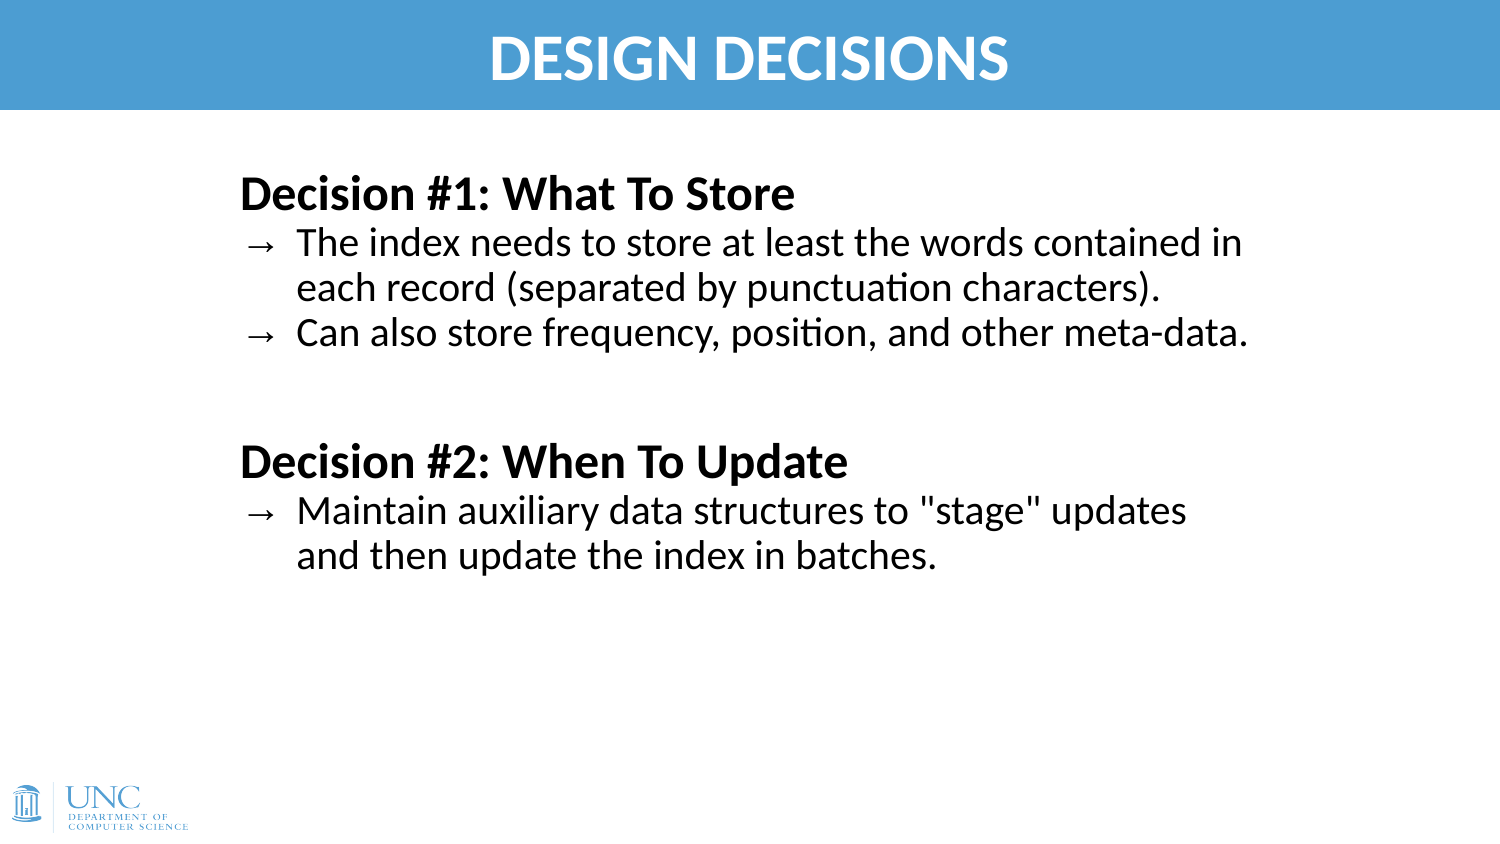

# DESIGN DECISIONS
55
Decision #1: What To Store
The index needs to store at least the words contained in each record (separated by punctuation characters).
Can also store frequency, position, and other meta-data.

Decision #2: When To Update
Maintain auxiliary data structures to "stage" updates and then update the index in batches.